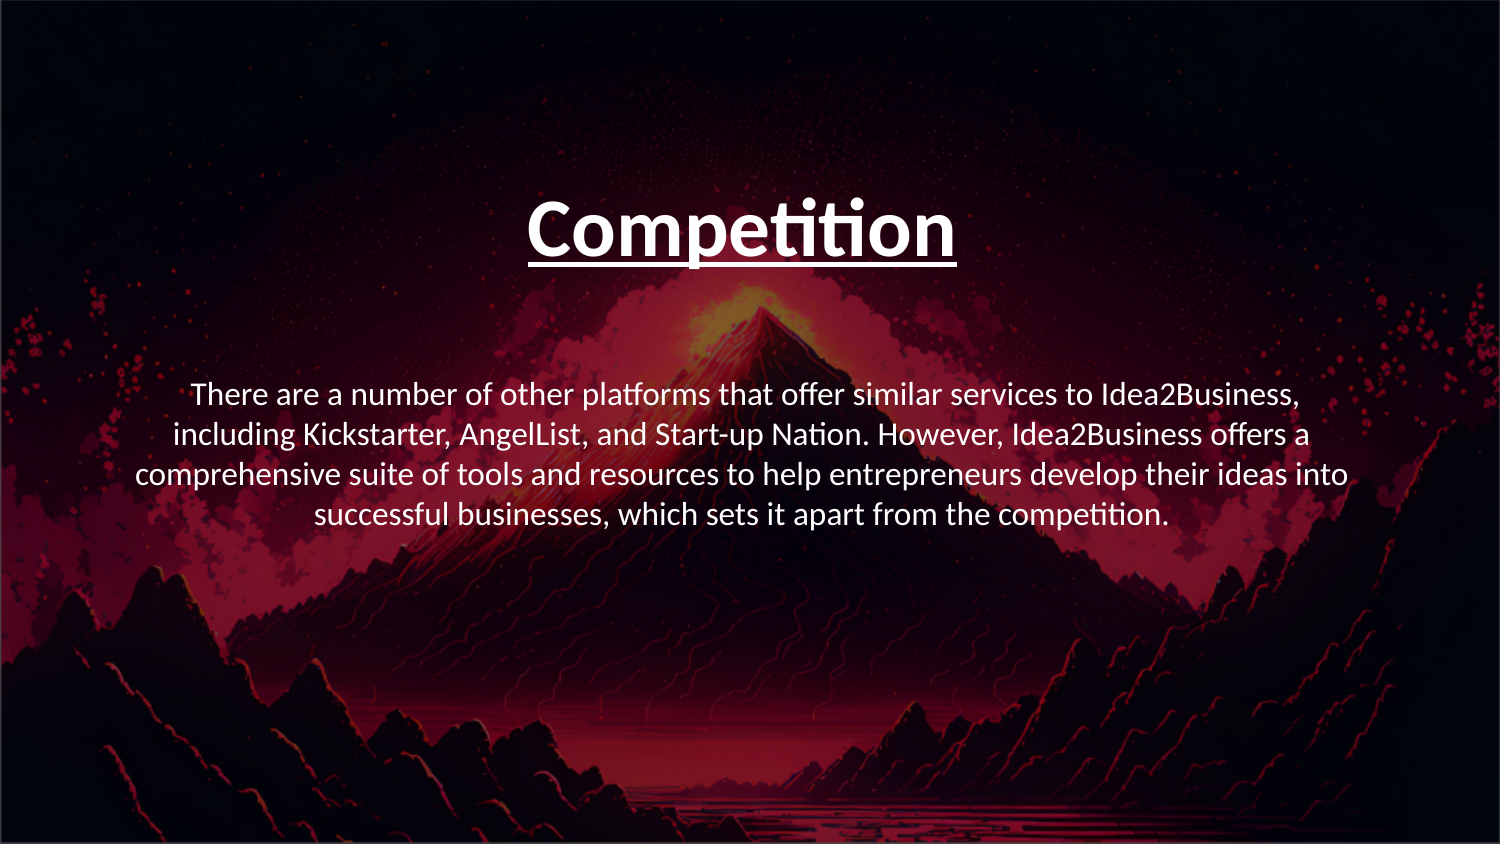

Competition
 There are a number of other platforms that offer similar services to Idea2Business, including Kickstarter, AngelList, and Start-up Nation. However, Idea2Business offers a comprehensive suite of tools and resources to help entrepreneurs develop their ideas into successful businesses, which sets it apart from the competition.